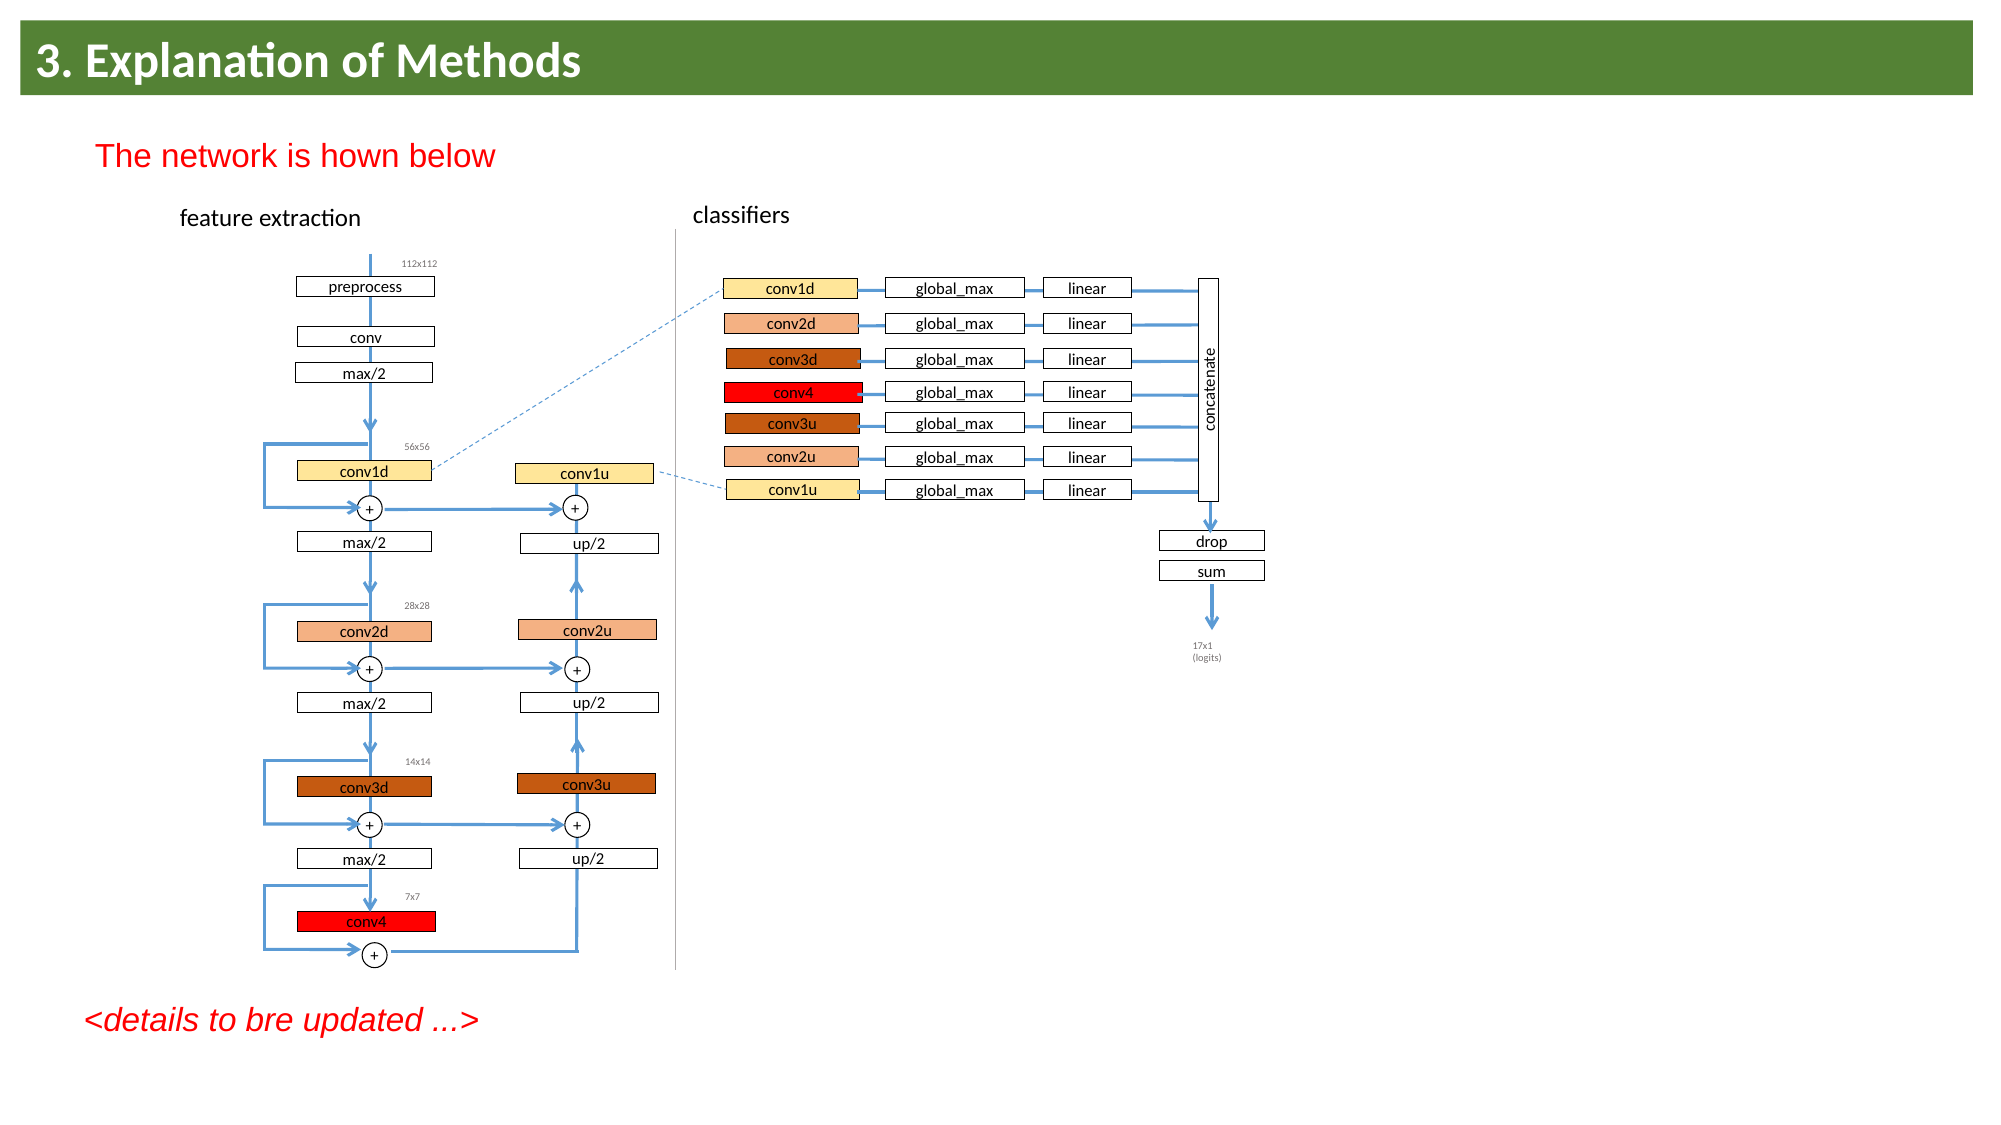

3. Explanation of Methods
The network is hown below
classifiers
feature extraction
112x112
preprocess
global_max
linear
conv1d
conv2d
global_max
linear
conv
conv3d
global_max
linear
max/2
concatenate
global_max
linear
conv4
global_max
linear
conv3u
56x56
conv2u
global_max
linear
conv1d
conv1u
conv1u
global_max
linear
+
+
drop
max/2
up/2
sum
28x28
conv2d
+
max/2
conv2u
17x1
(logits)
+
up/2
14x14
conv3d
+
max/2
conv3u
+
up/2
7x7
conv4
+
<details to bre updated ...>